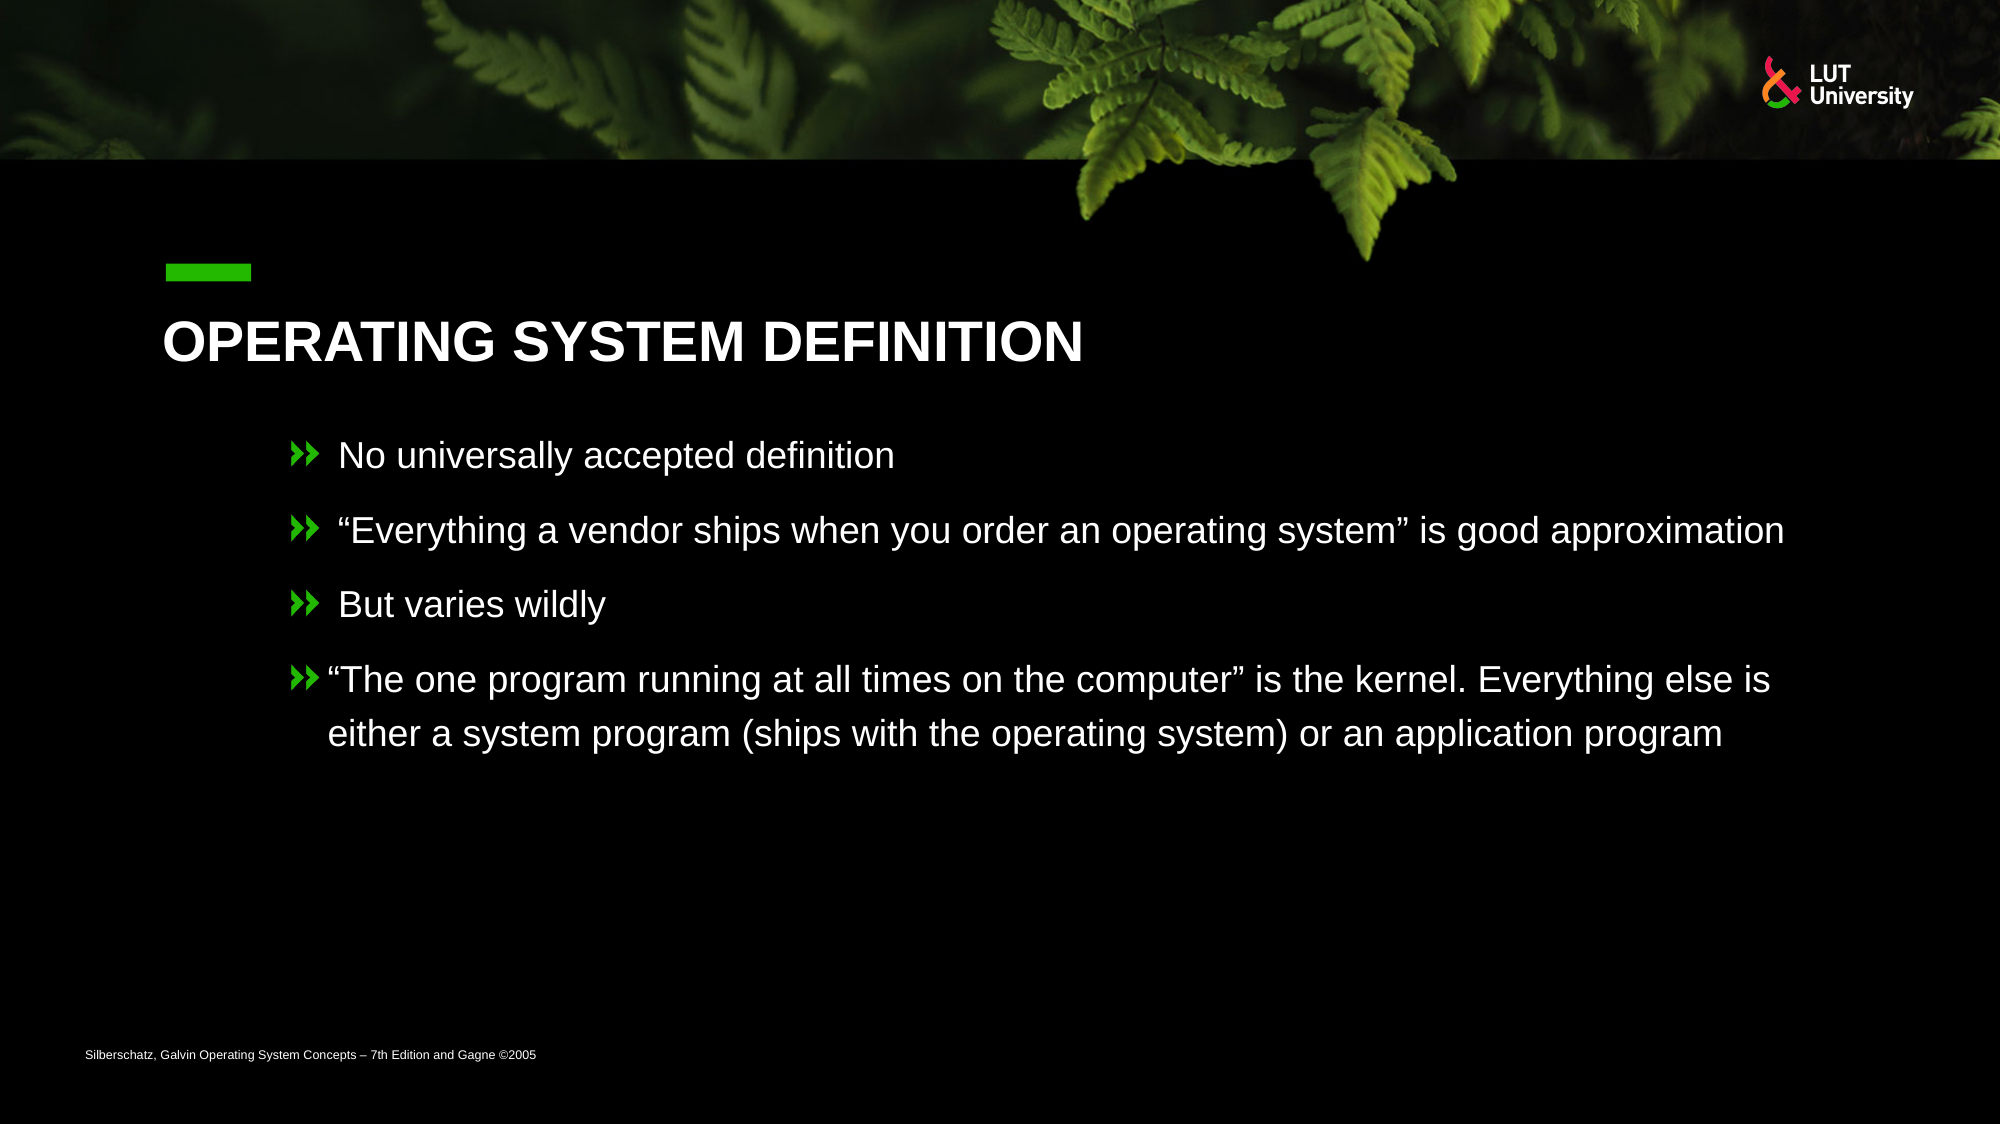

# Operating System Definition
 No universally accepted definition
 “Everything a vendor ships when you order an operating system” is good approximation
 But varies wildly
“The one program running at all times on the computer” is the kernel. Everything else is either a system program (ships with the operating system) or an application program
Silberschatz, Galvin Operating System Concepts – 7th Edition and Gagne ©2005